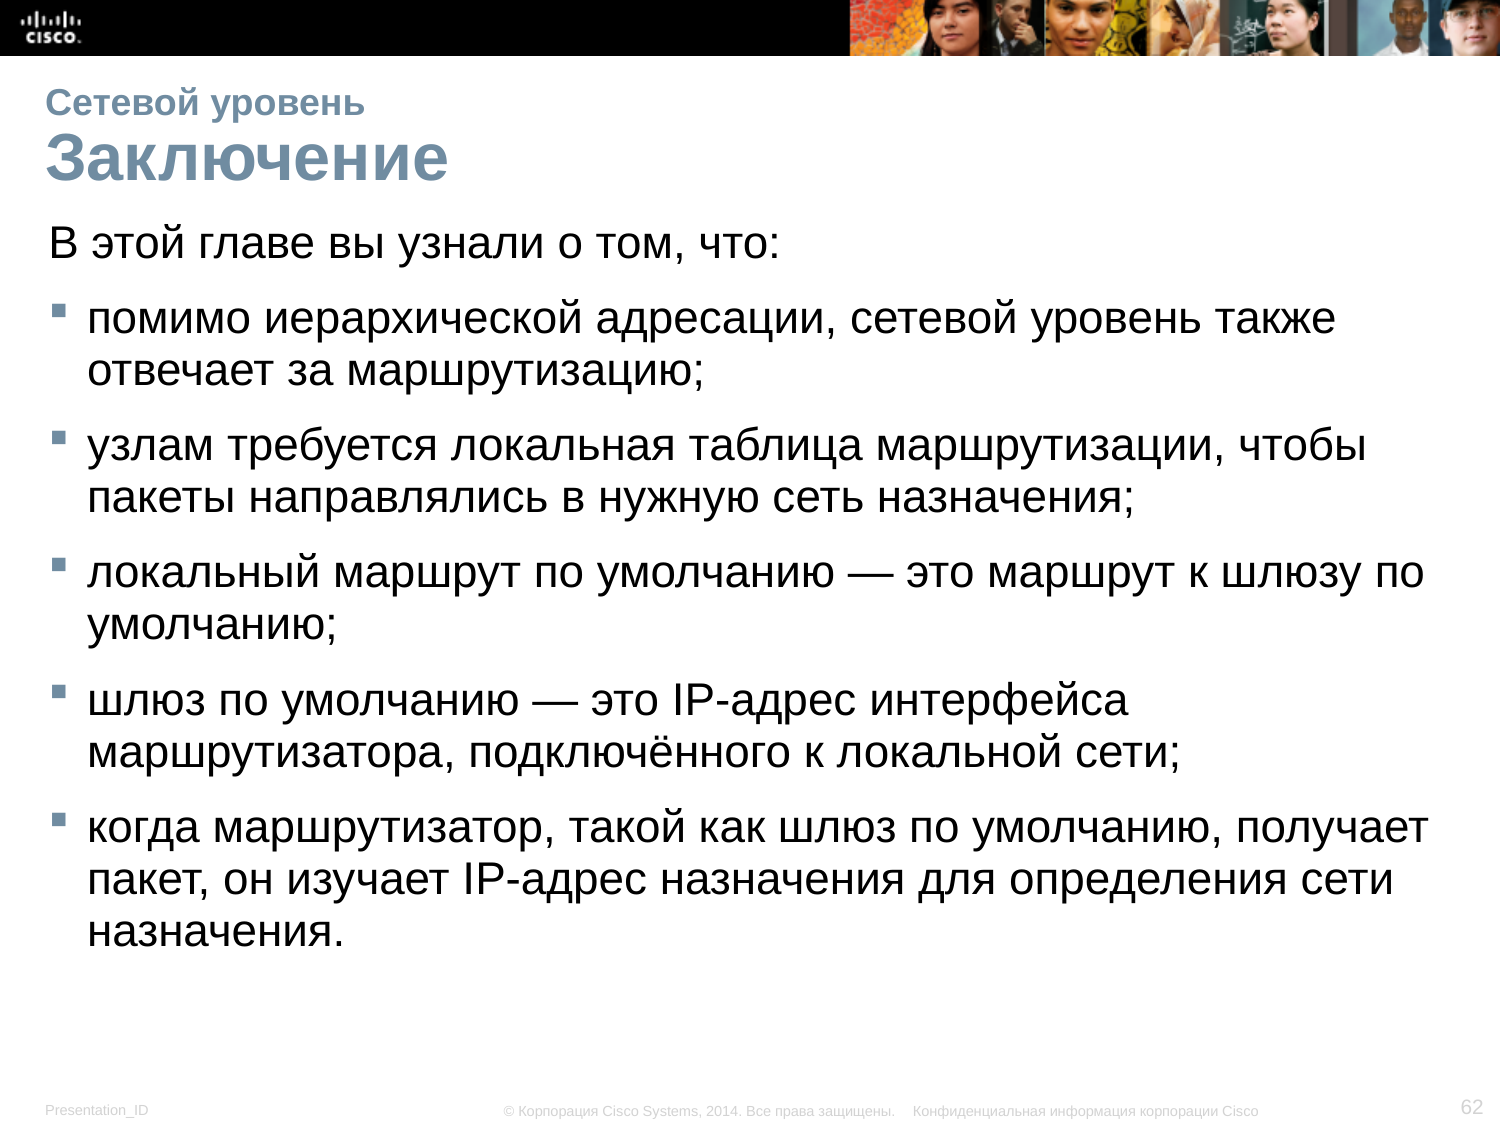

# Сетевой уровень Заключение
В этой главе вы узнали о том, что:
помимо иерархической адресации, сетевой уровень также отвечает за маршрутизацию;
узлам требуется локальная таблица маршрутизации, чтобы пакеты направлялись в нужную сеть назначения;
локальный маршрут по умолчанию — это маршрут к шлюзу по умолчанию;
шлюз по умолчанию — это IP-адрес интерфейса маршрутизатора, подключённого к локальной сети;
когда маршрутизатор, такой как шлюз по умолчанию, получает пакет, он изучает IP-адрес назначения для определения сети назначения.